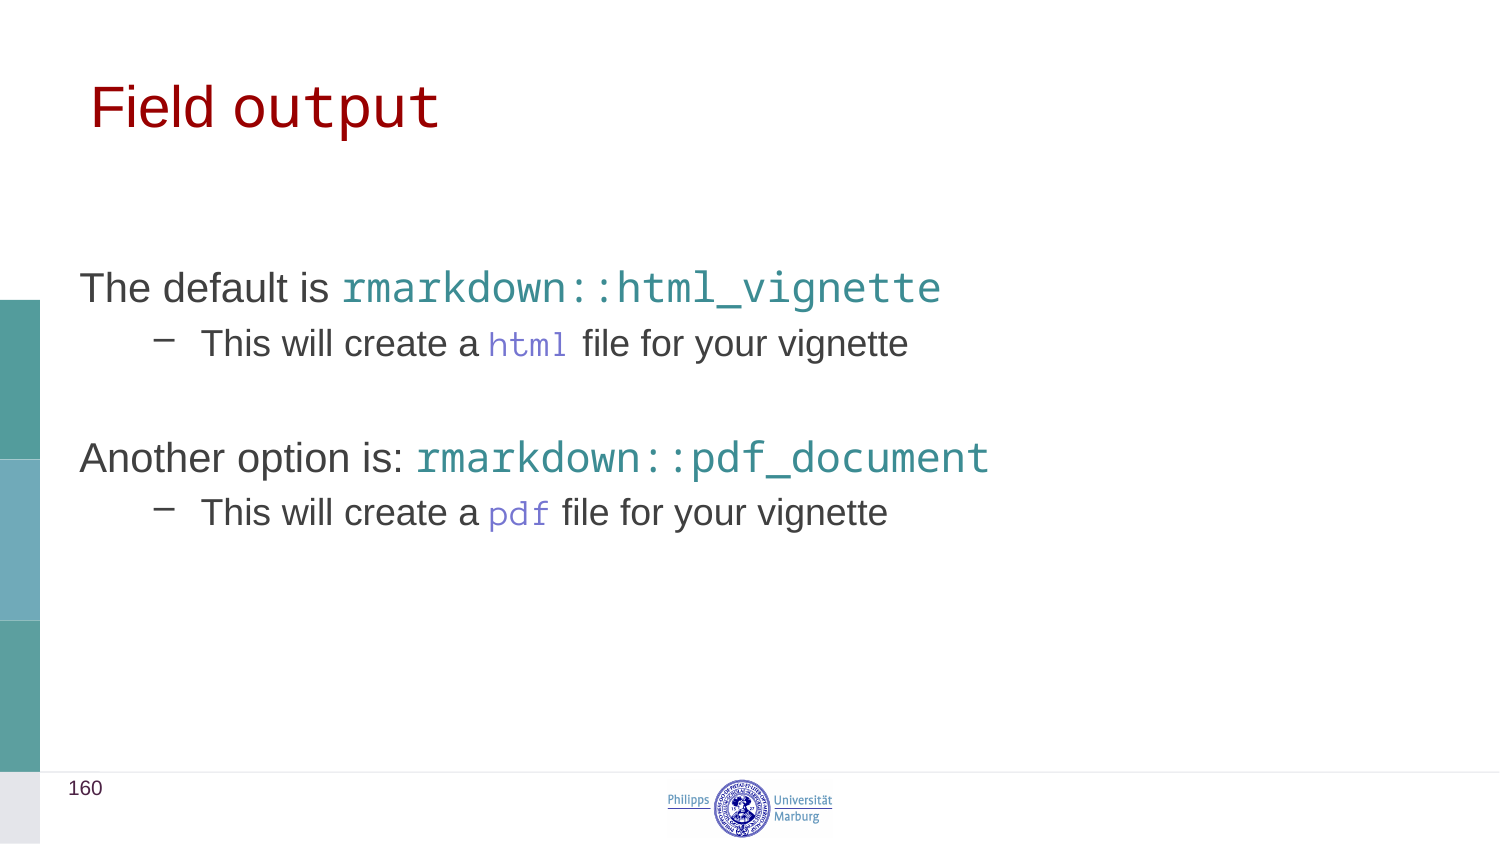

# Field output
The default is rmarkdown::html_vignette
This will create a html file for your vignette

Another option is: rmarkdown::pdf_document
This will create a pdf file for your vignette
160